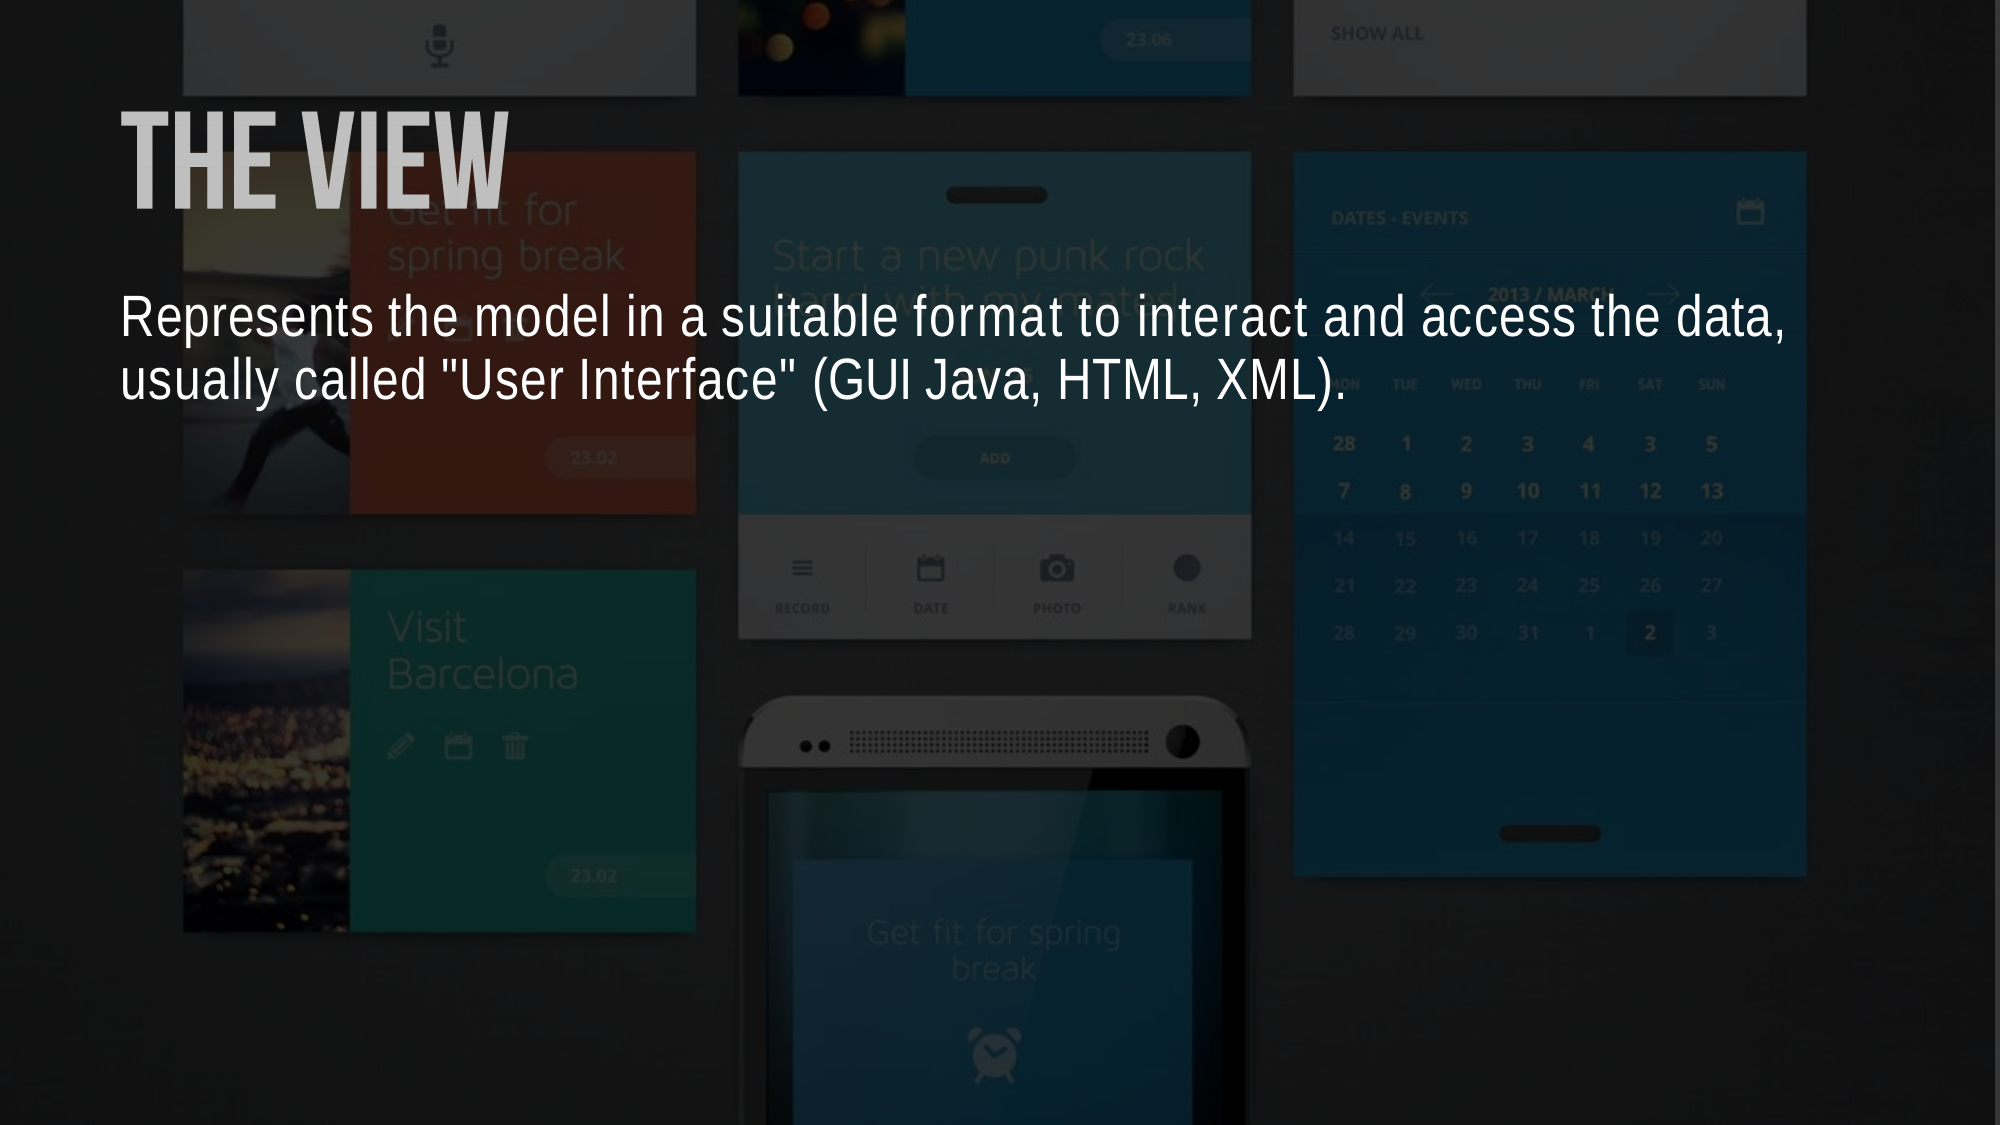

# Represents the model in a suitable format to interact and access the data,  usually called "User Interface" (GUI Java, HTML, XML).